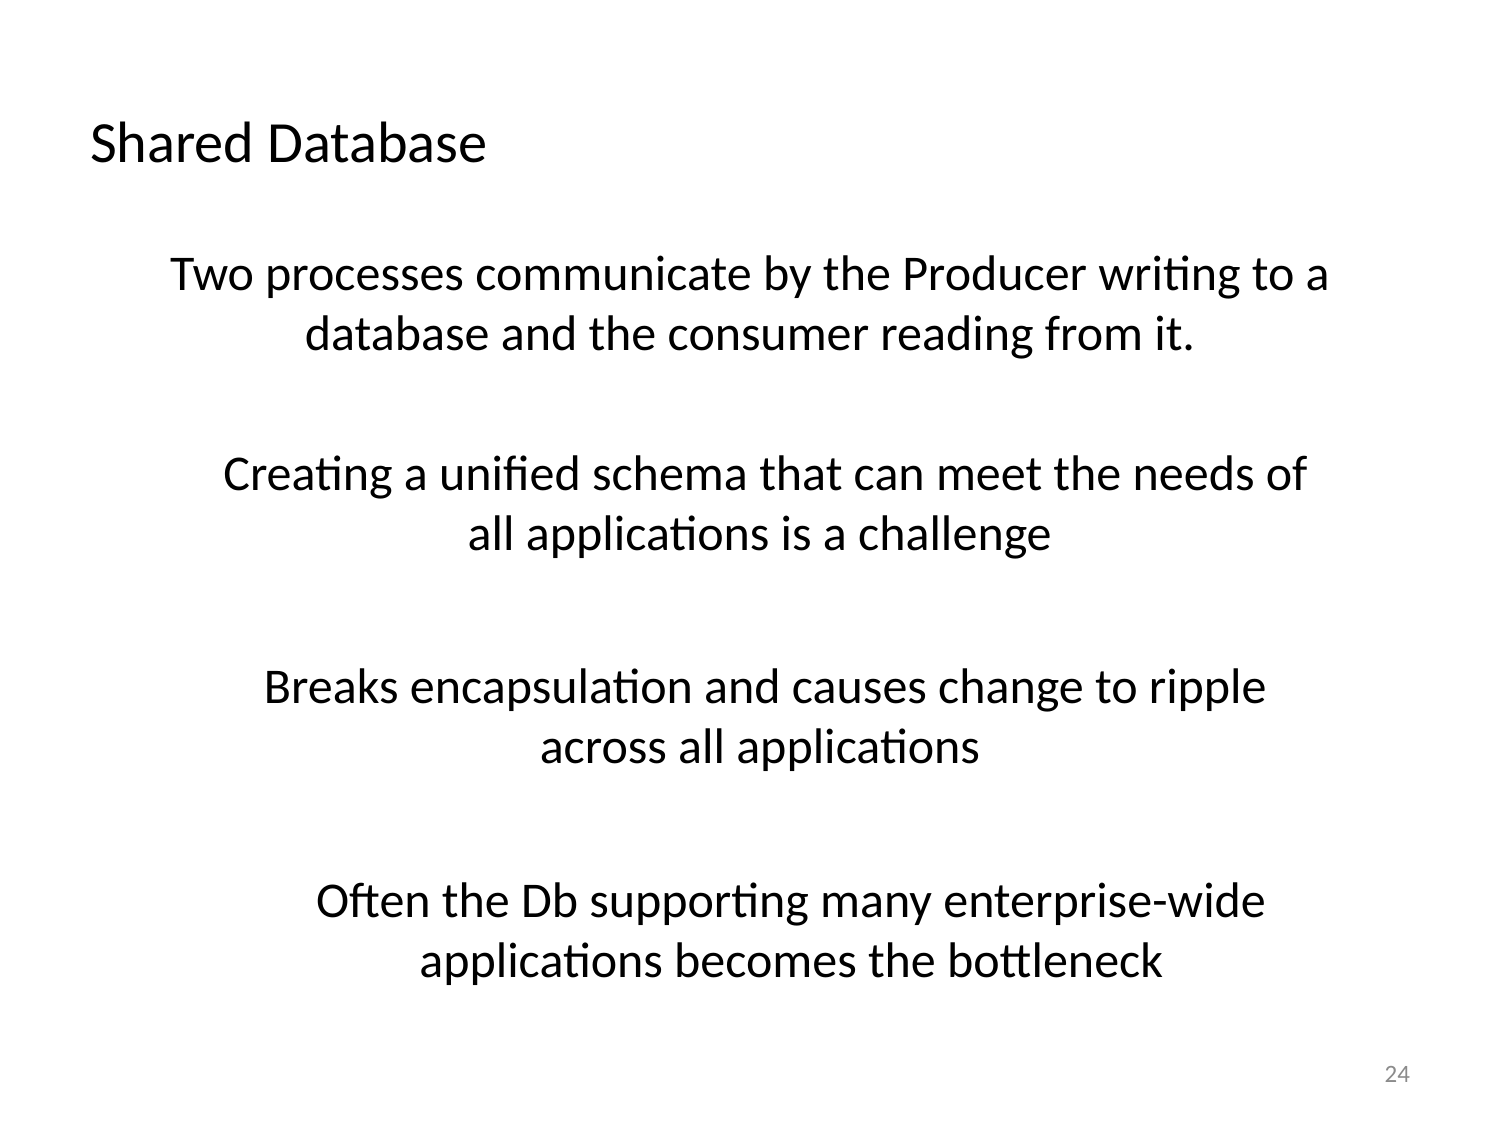

# Shared Database
Two processes communicate by the Producer writing to a database and the consumer reading from it.
Creating a unified schema that can meet the needs of all applications is a challenge
Breaks encapsulation and causes change to ripple across all applications
Often the Db supporting many enterprise-wide applications becomes the bottleneck
24